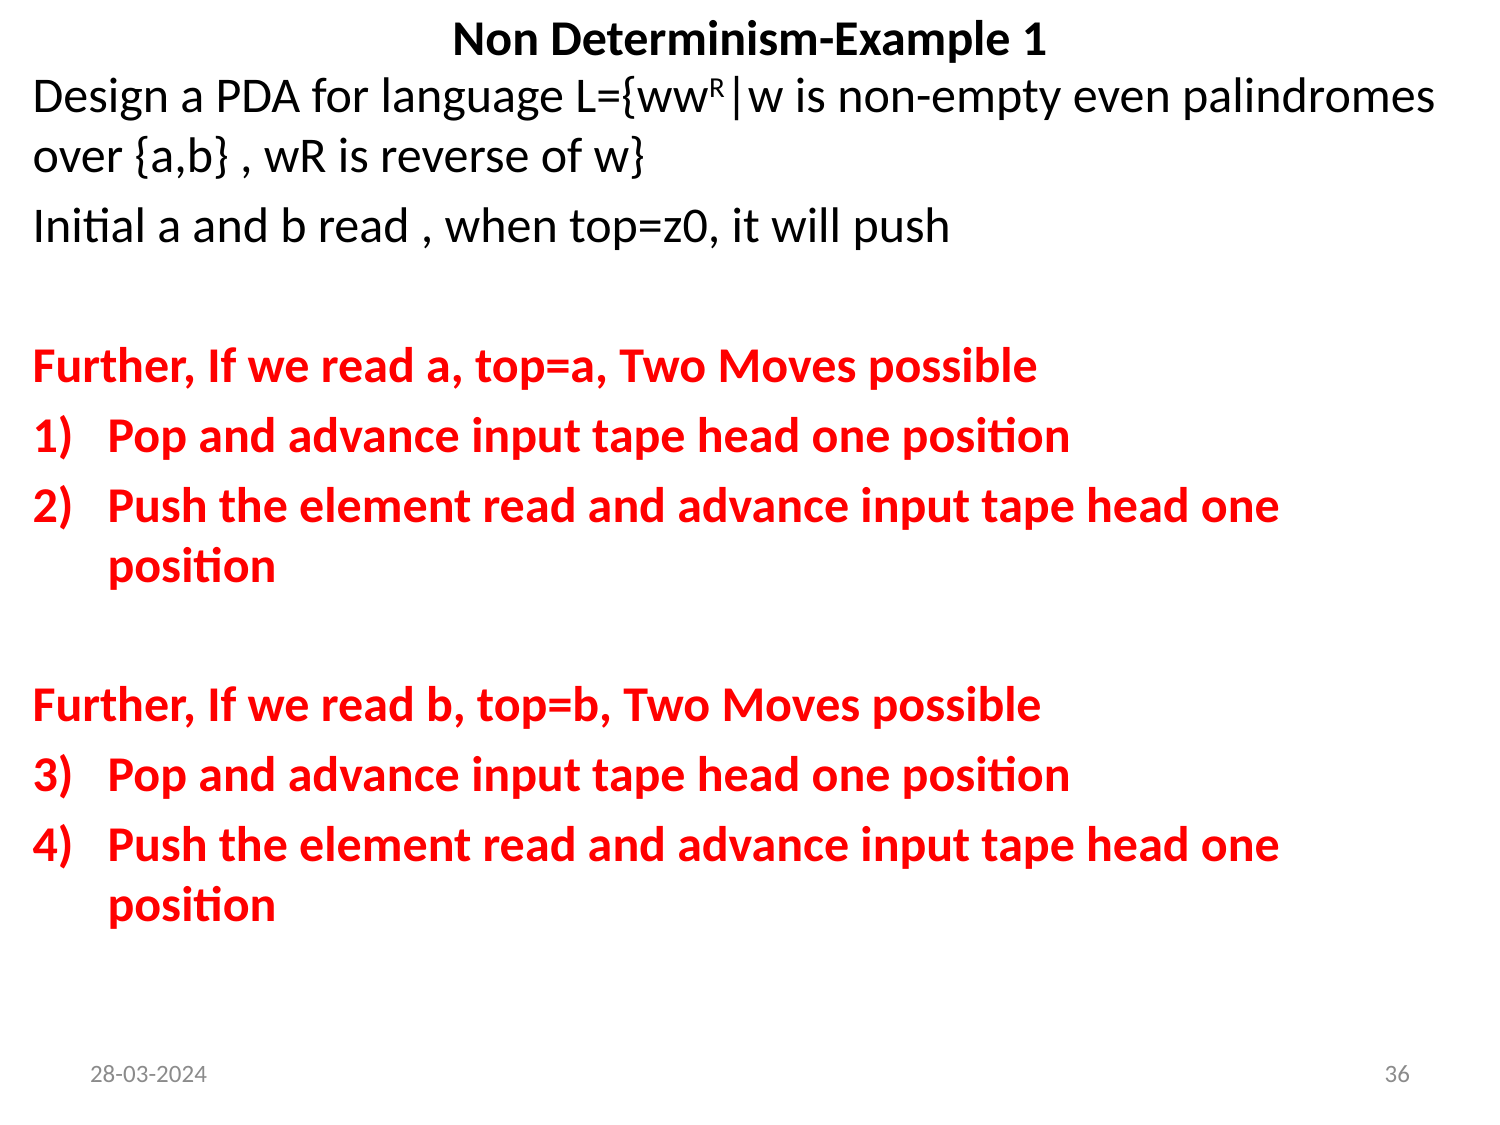

# Non Determinism-Example 1
Design a PDA for language L={wwR|w is non-empty even palindromes over {a,b} , wR is reverse of w}
Initial a and b read , when top=z0, it will push

Further, If we read a, top=a, Two Moves possible
Pop and advance input tape head one position
Push the element read and advance input tape head one position

Further, If we read b, top=b, Two Moves possible
Pop and advance input tape head one position
Push the element read and advance input tape head one position

28-03-2024
36